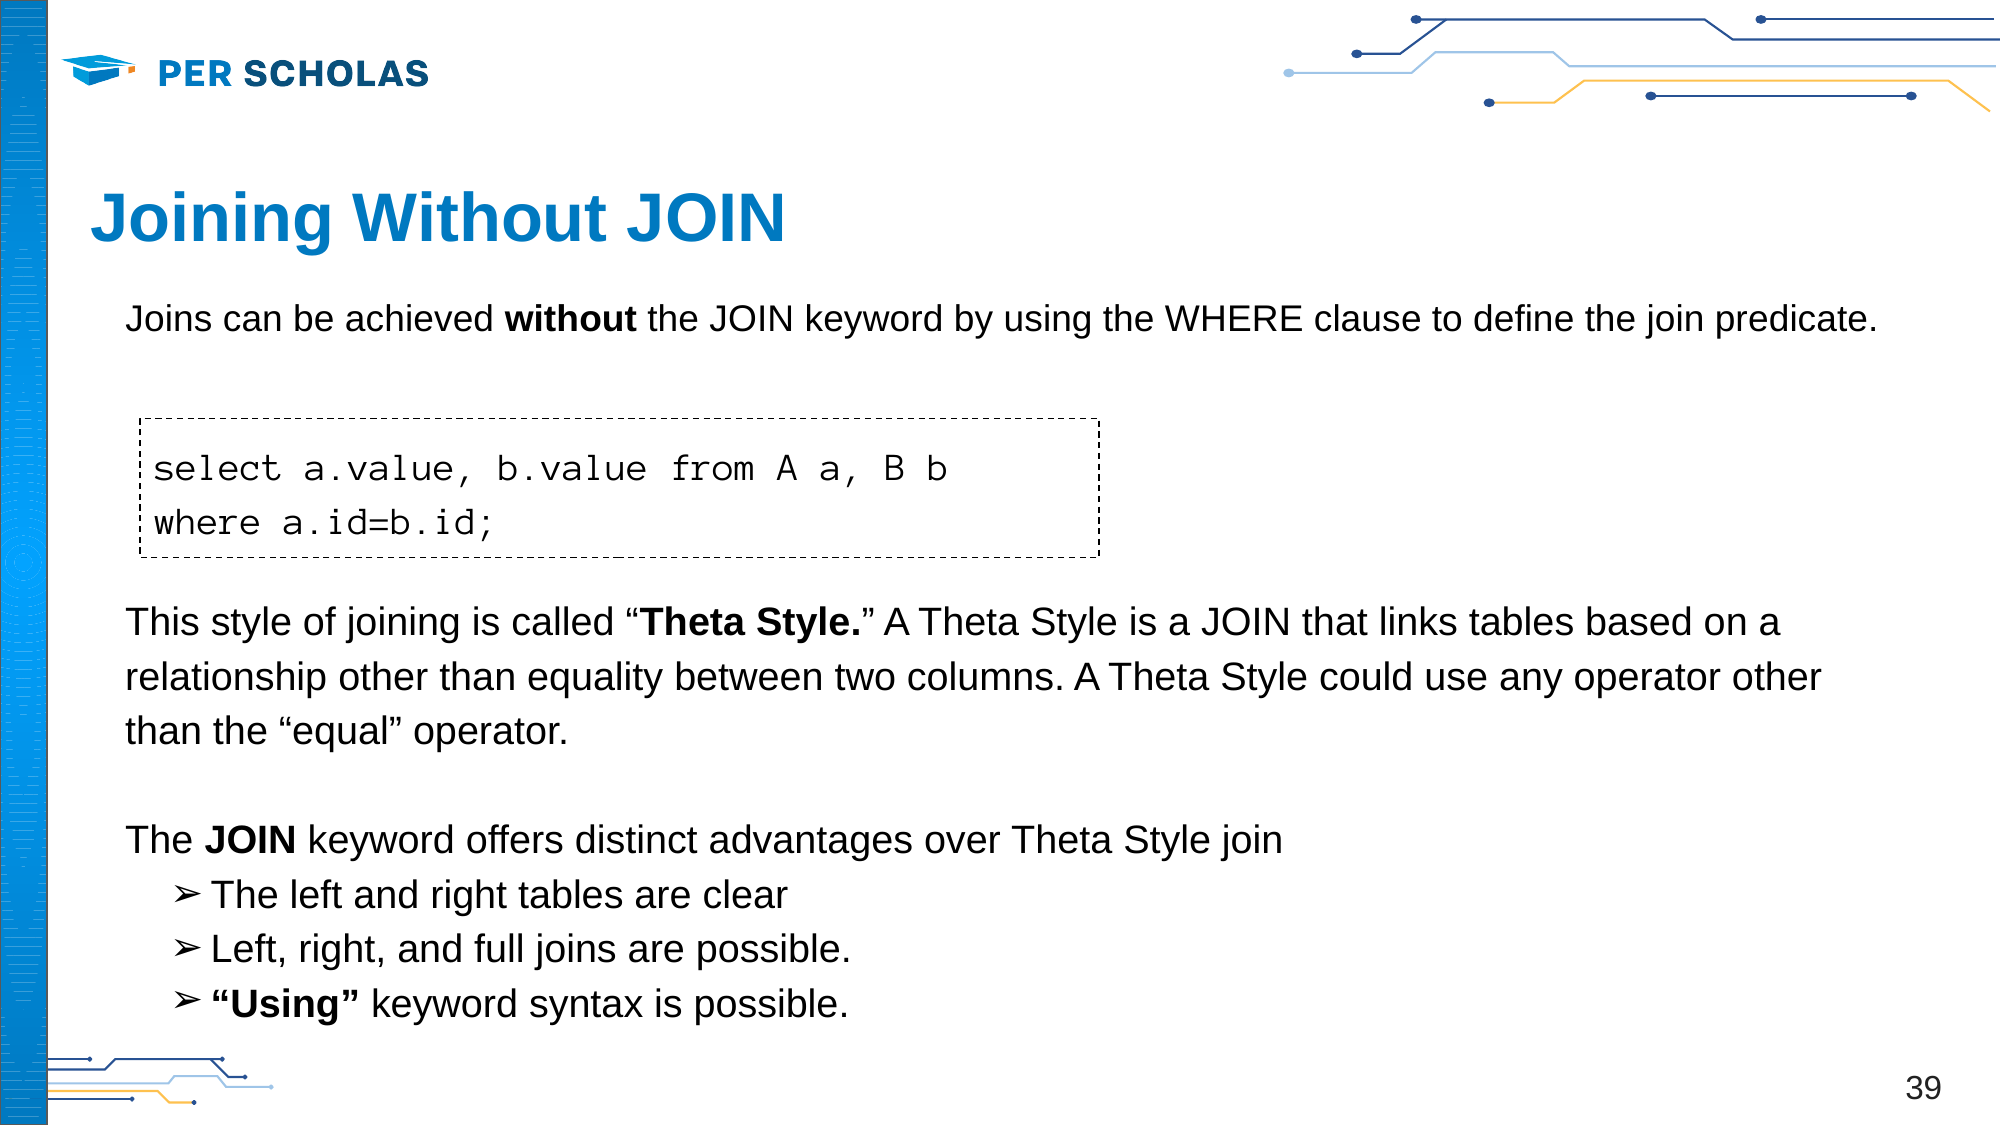

# Joining Without JOIN
Joins can be achieved without the JOIN keyword by using the WHERE clause to define the join predicate.
select a.value, b.value from A a, B b
where a.id=b.id;
This style of joining is called “Theta Style.” A Theta Style is a JOIN that links tables based on a relationship other than equality between two columns. A Theta Style could use any operator other than the “equal” operator.

The JOIN keyword offers distinct advantages over Theta Style join
The left and right tables are clear
Left, right, and full joins are possible.
“Using” keyword syntax is possible.
39